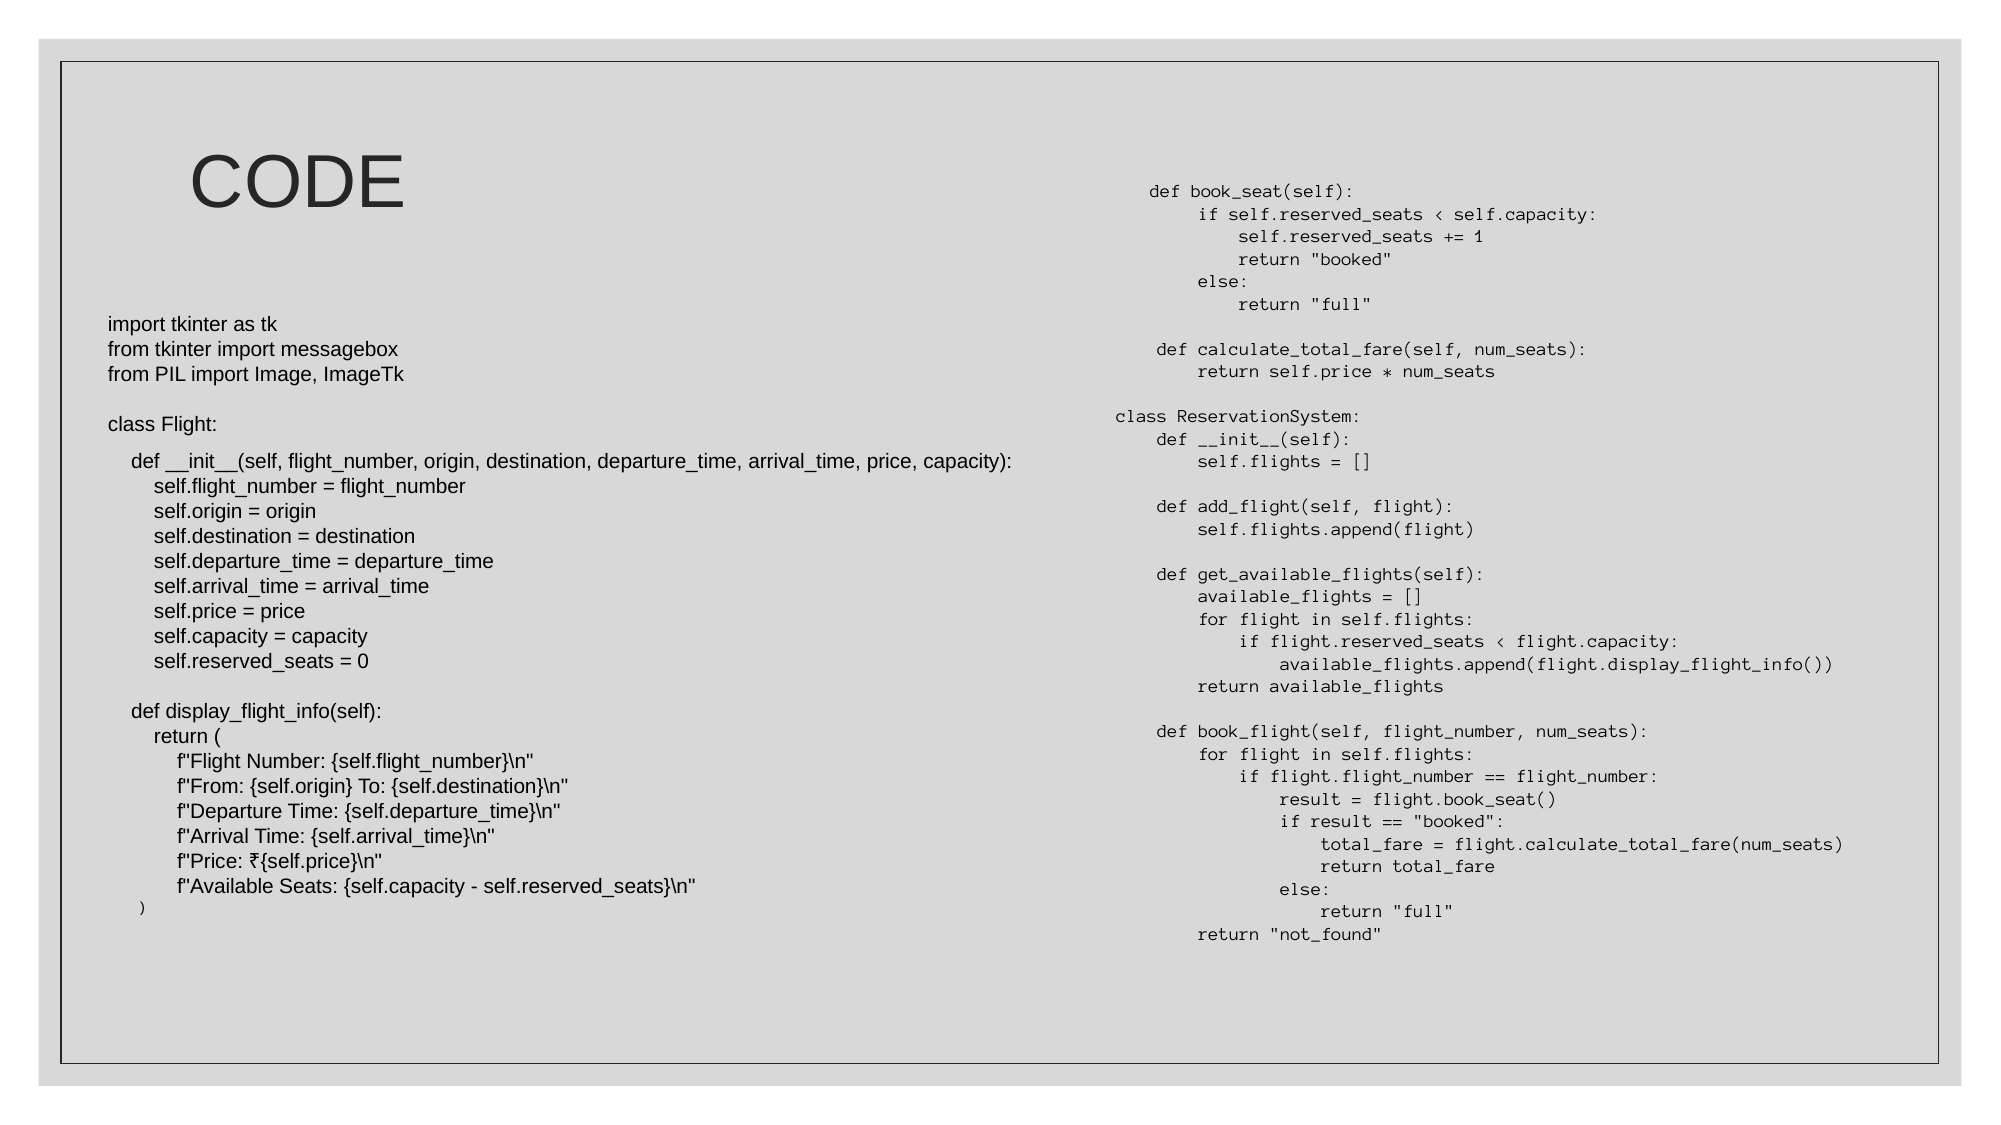

# CODE
   def book_seat(self):
        if self.reserved_seats < self.capacity:
            self.reserved_seats += 1
            return "booked"
        else:
            return "full"
    def calculate_total_fare(self, num_seats):
        return self.price * num_seats
class ReservationSystem:
    def __init__(self):
        self.flights = []
    def add_flight(self, flight):
        self.flights.append(flight)
    def get_available_flights(self):
        available_flights = []
        for flight in self.flights:
            if flight.reserved_seats < flight.capacity:
                available_flights.append(flight.display_flight_info())
        return available_flights
    def book_flight(self, flight_number, num_seats):
        for flight in self.flights:
            if flight.flight_number == flight_number:
                result = flight.book_seat()
                if result == "booked":
                    total_fare = flight.calculate_total_fare(num_seats)
                    return total_fare
                else:
                    return "full"
        return "not_found"

import tkinter as tk
from tkinter import messagebox
from PIL import Image, ImageTk

class Flight:
    def __init__(self, flight_number, origin, destination, departure_time, arrival_time, price, capacity):
        self.flight_number = flight_number
        self.origin = origin
        self.destination = destination
        self.departure_time = departure_time
        self.arrival_time = arrival_time
        self.price = price
        self.capacity = capacity
        self.reserved_seats = 0

    def display_flight_info(self):
        return (
            f"Flight Number: {self.flight_number}\n"
            f"From: {self.origin} To: {self.destination}\n"
            f"Departure Time: {self.departure_time}\n"
            f"Arrival Time: {self.arrival_time}\n"
            f"Price: ₹{self.price}\n"
            f"Available Seats: {self.capacity - self.reserved_seats}\n"
        )